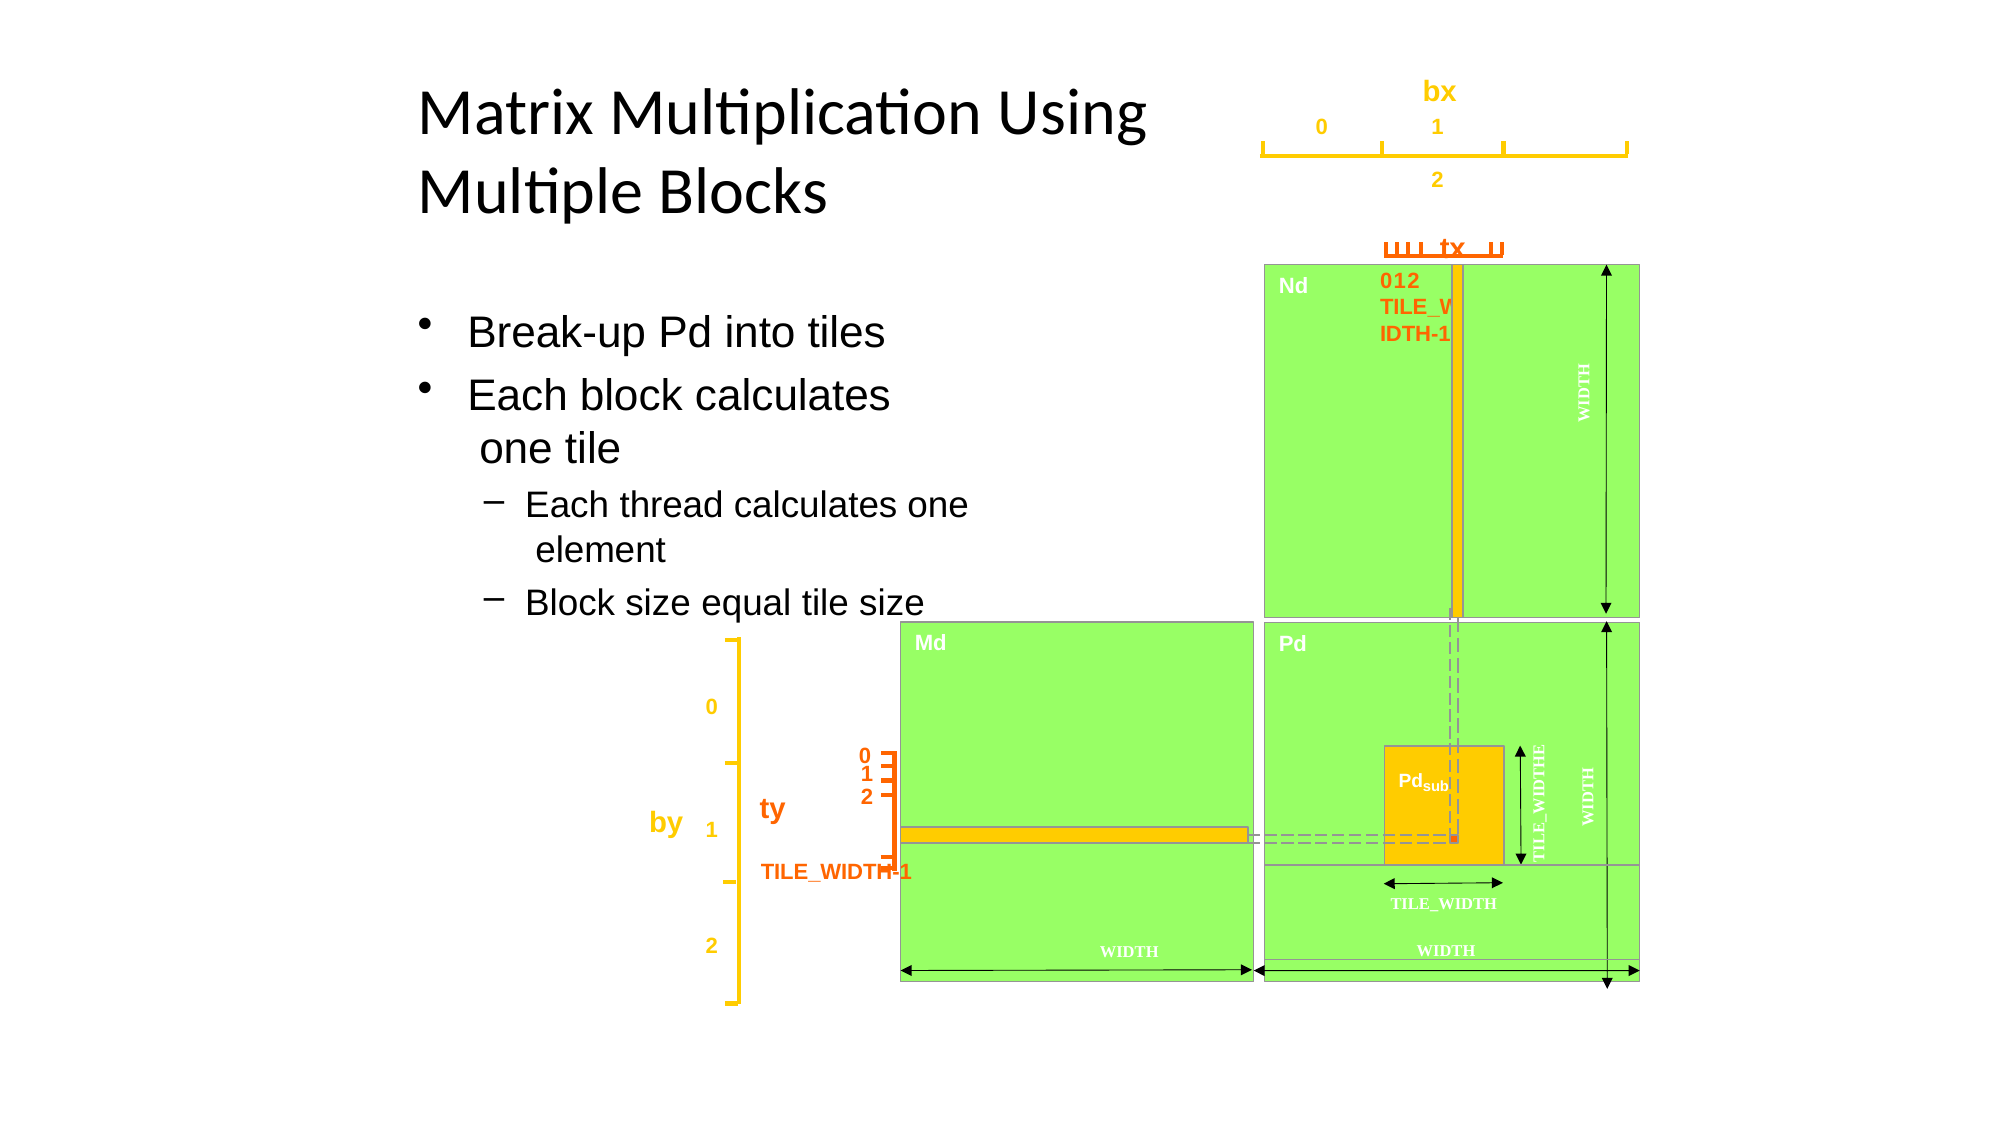

bx
1	2

tx
012 TILE_WIDTH-1
# Matrix Multiplication Using Multiple Blocks
0

Nd
Break-up Pd into tiles
Each block calculates  one tile
Each thread calculates one  element
Block size equal tile size
WIDTH

Md
Pd

0
TILE_WIDTHE
0
1
2

Pdsub
WIDTH
ty
by
1
TILE_WIDTH-1
TILE_WIDTH  WIDTH
2
WIDTH